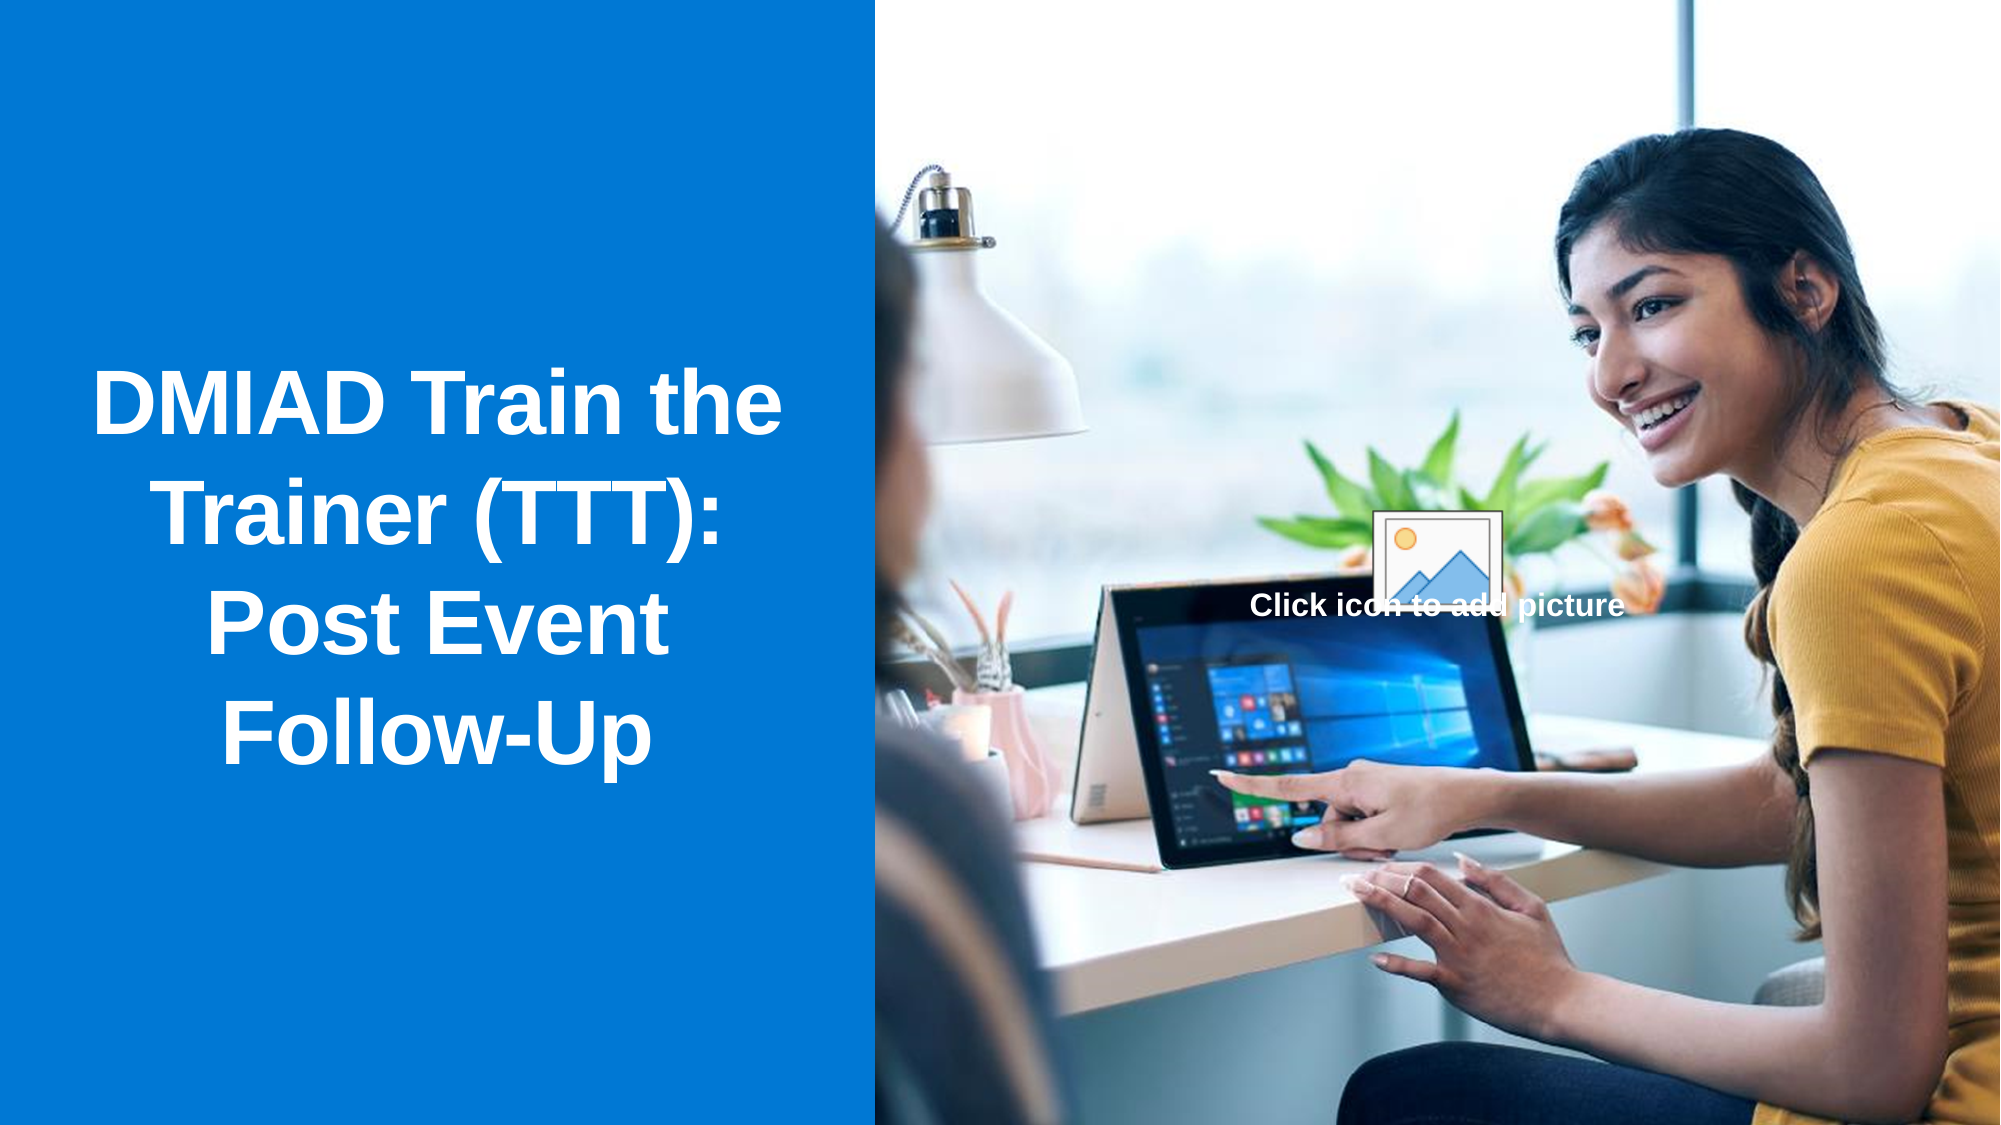

# DMIAD Train the Trainer (TTT): Post Event Follow-Up